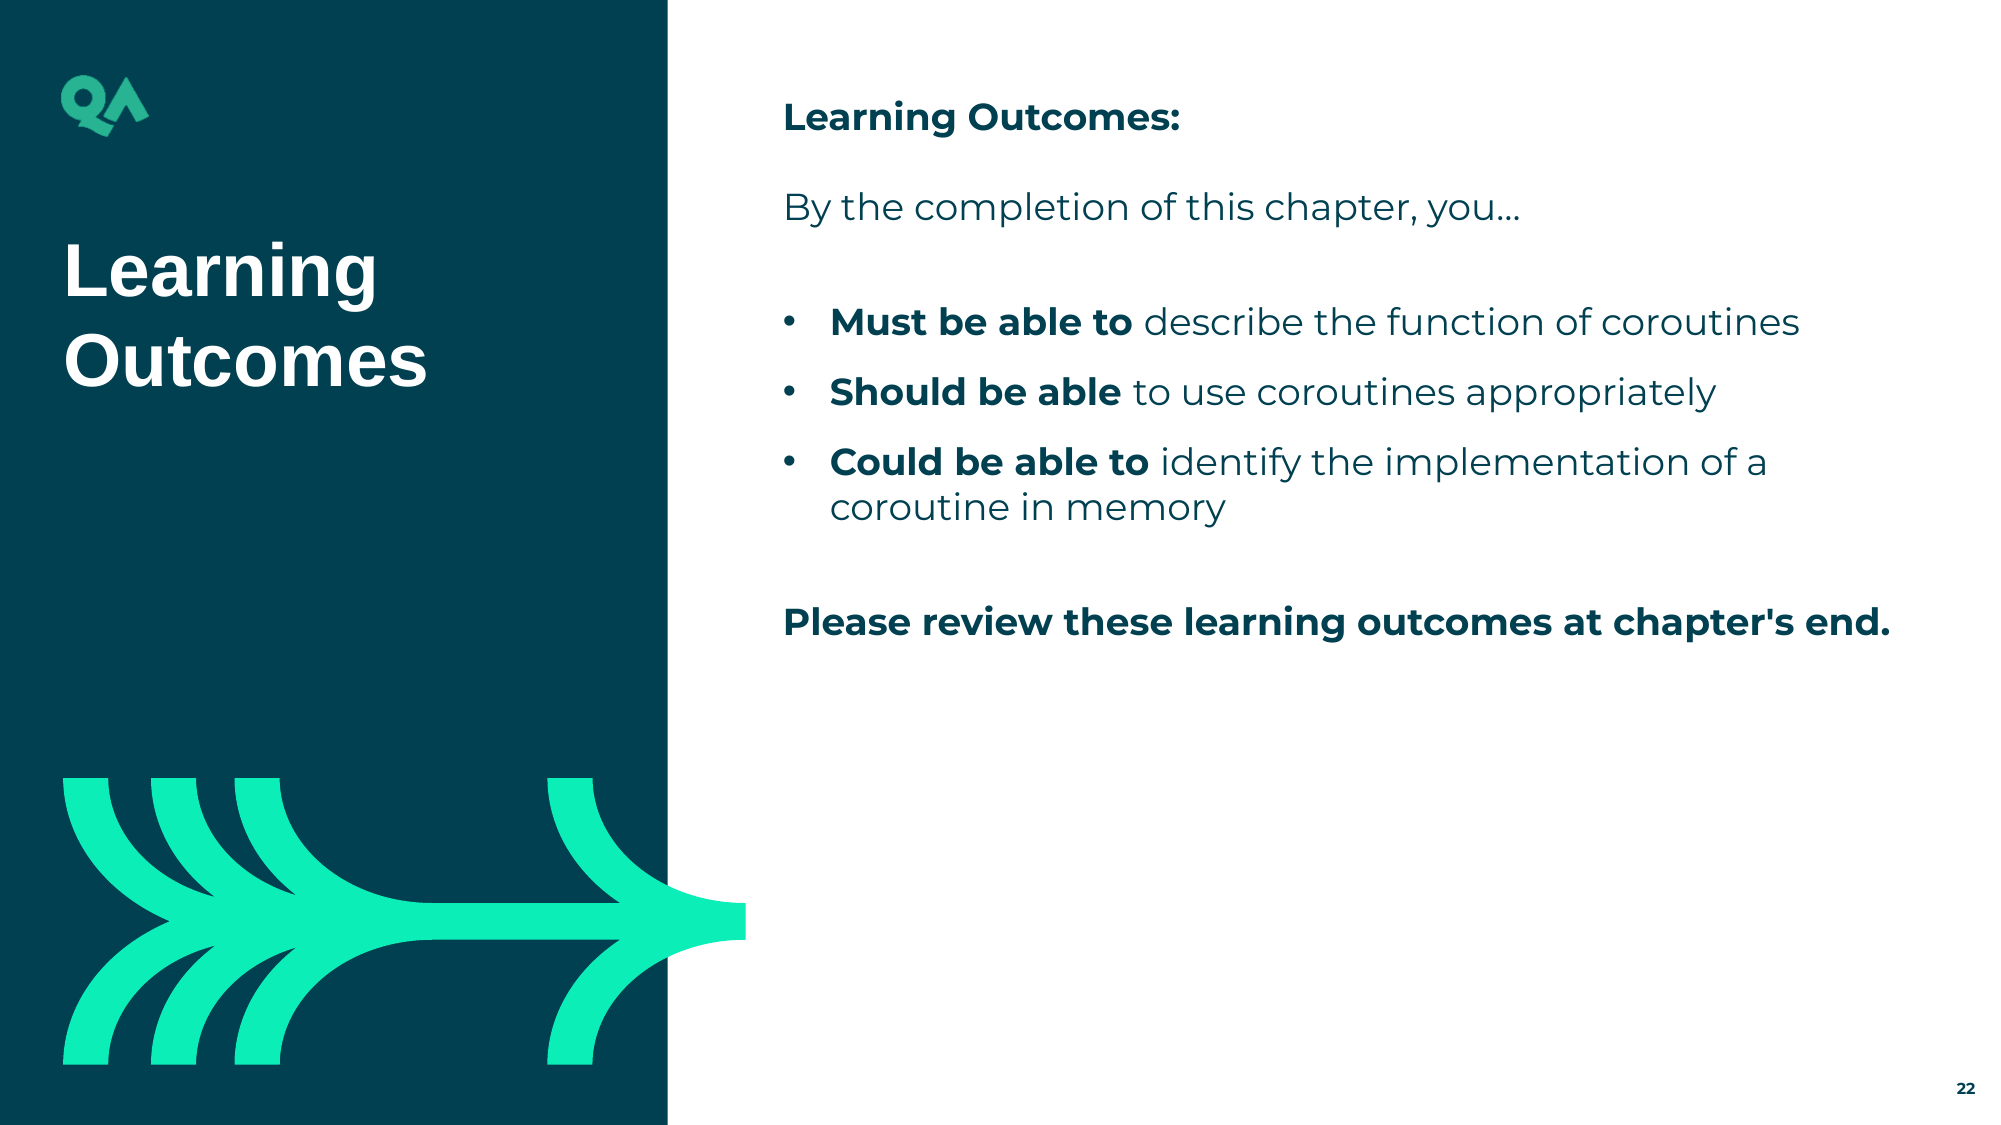

Learning Outcomes:

By the completion of this chapter, you…

Must be able to describe the function of coroutines
Should be able to use coroutines appropriately
Could be able to identify the implementation of a coroutine in memory

Please review these learning outcomes at chapter's end.

Learning Outcomes
22